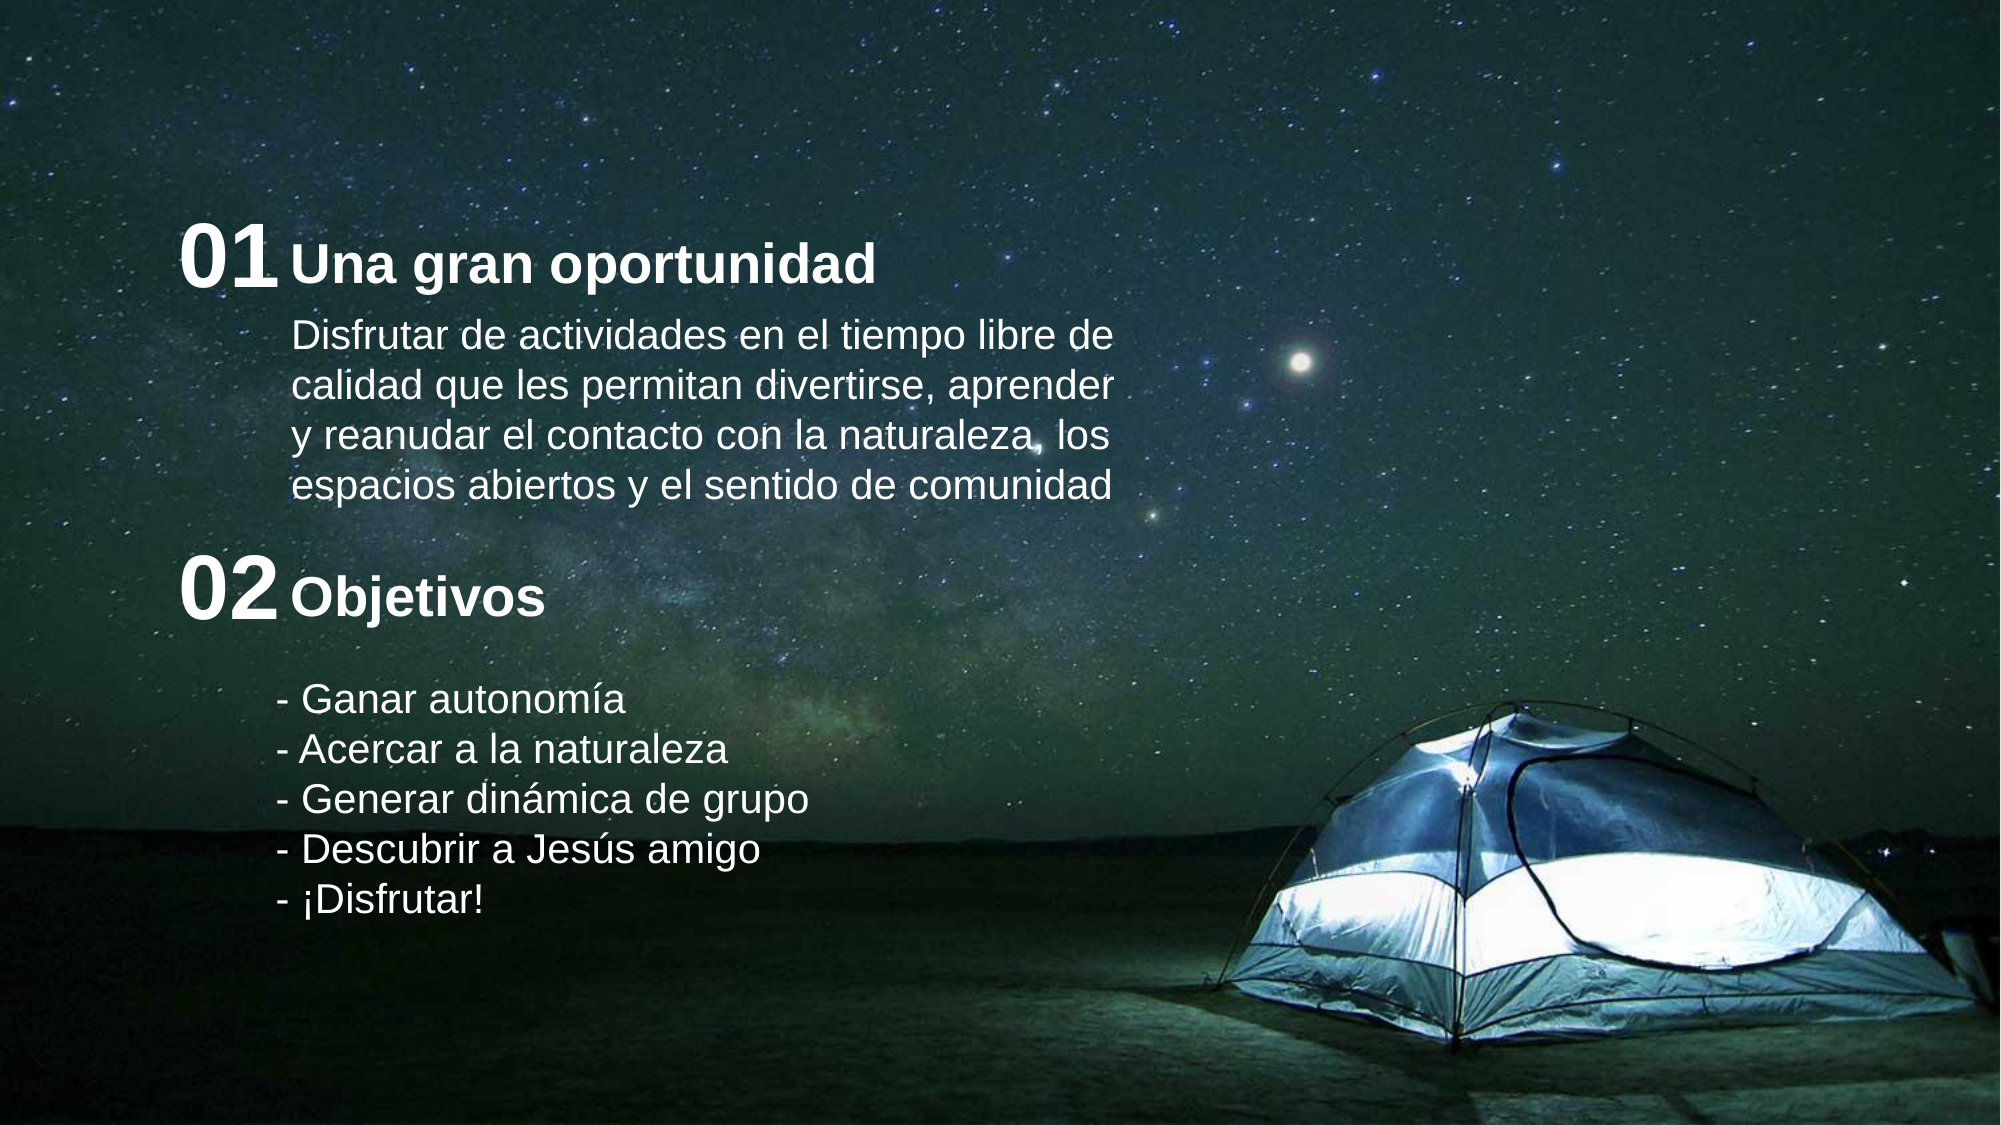

01
Una gran oportunidad
Disfrutar de actividades en el tiempo libre de calidad que les permitan divertirse, aprender y reanudar el contacto con la naturaleza, los espacios abiertos y el sentido de comunidad
02
Objetivos
- Ganar autonomía
- Acercar a la naturaleza
- Generar dinámica de grupo
- Descubrir a Jesús amigo
- ¡Disfrutar!